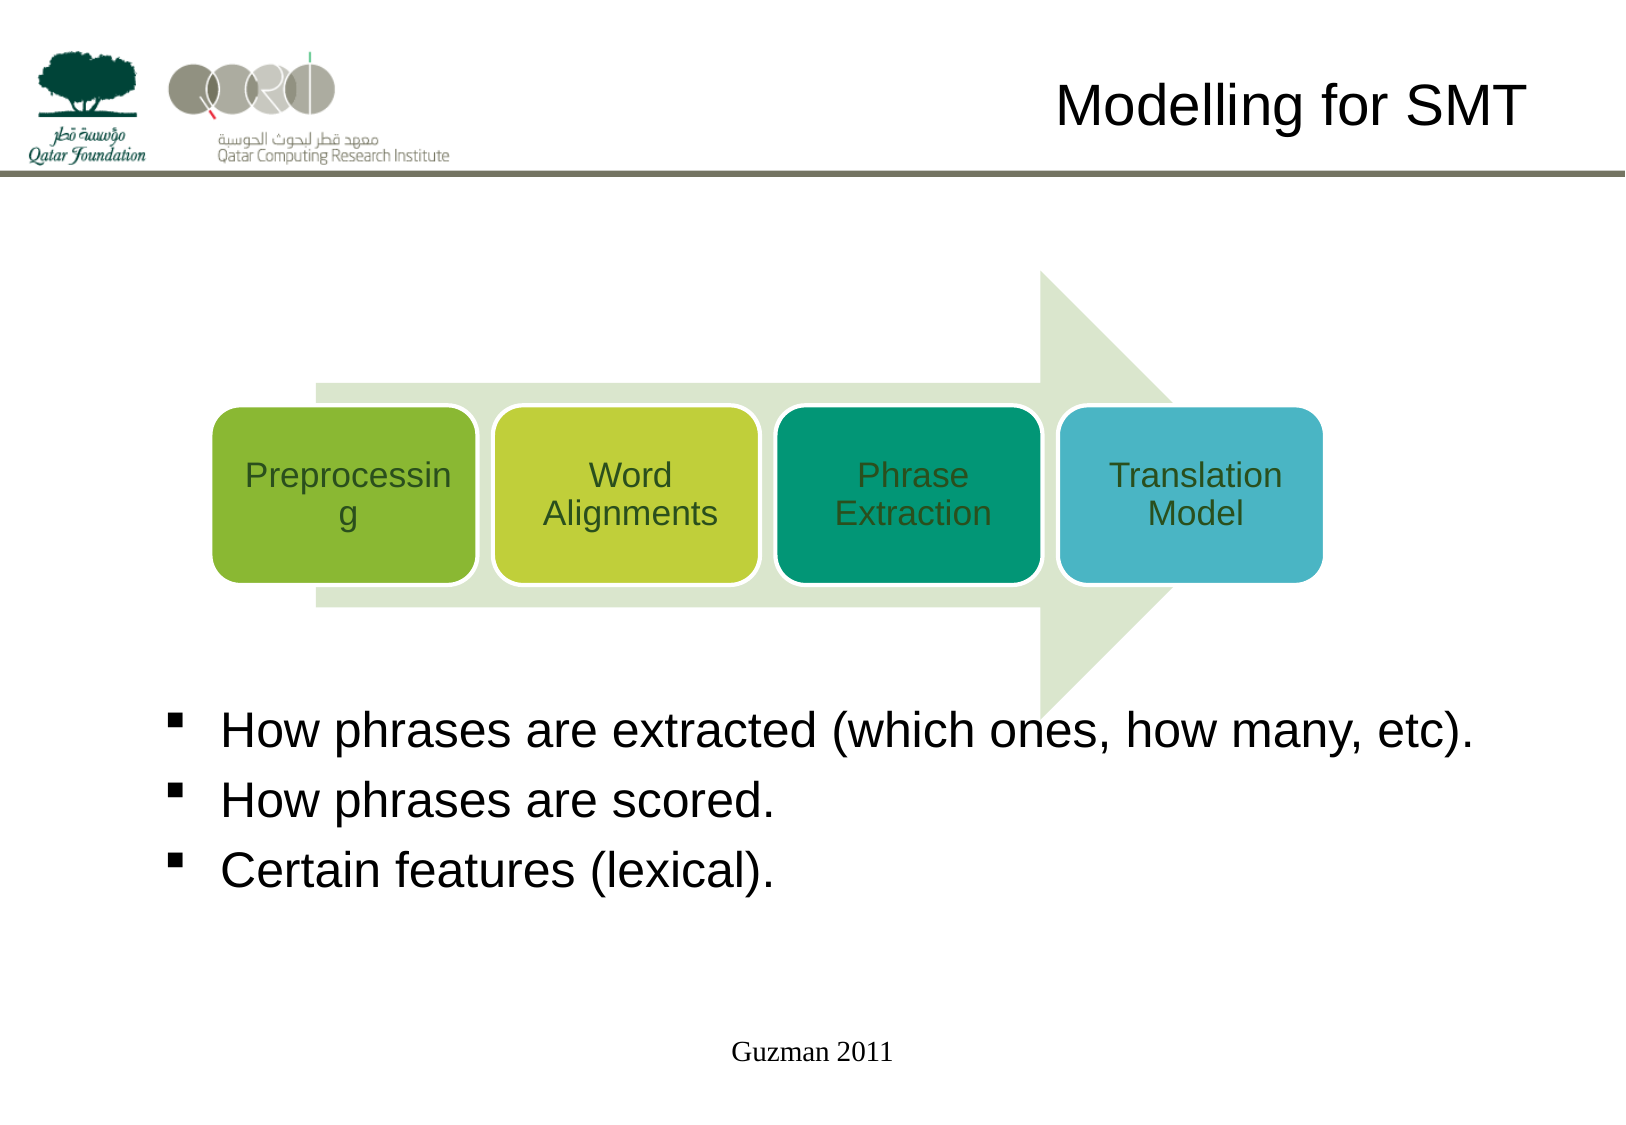

# Modelling for SMT
Preprocessing
Word Alignments
Phrase Extraction
Translation Model
How phrases are extracted (which ones, how many, etc).
How phrases are scored.
Certain features (lexical).
Guzman 2011